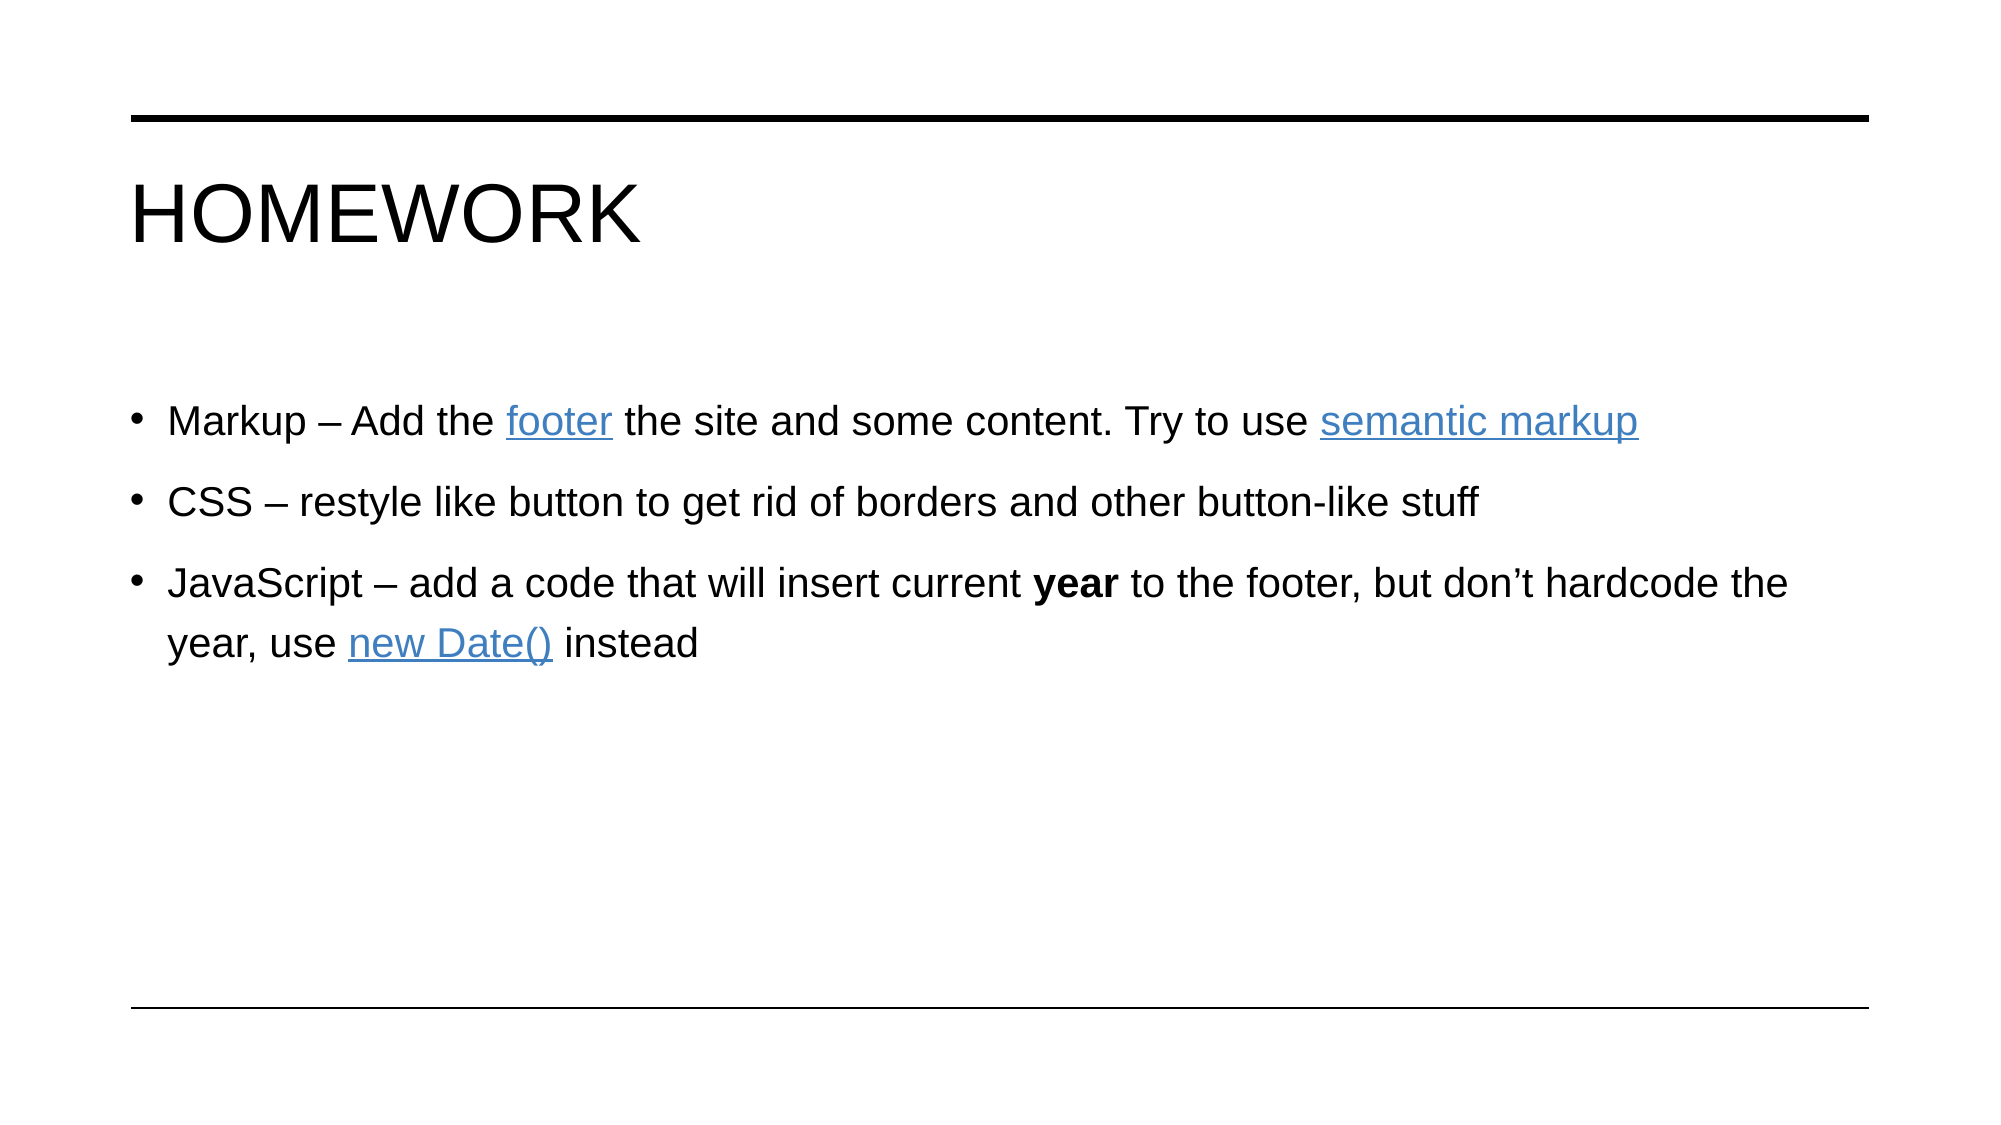

# homework
Markup – Add the footer the site and some content. Try to use semantic markup
CSS – restyle like button to get rid of borders and other button-like stuff
JavaScript – add a code that will insert current year to the footer, but don’t hardcode the year, use new Date() instead